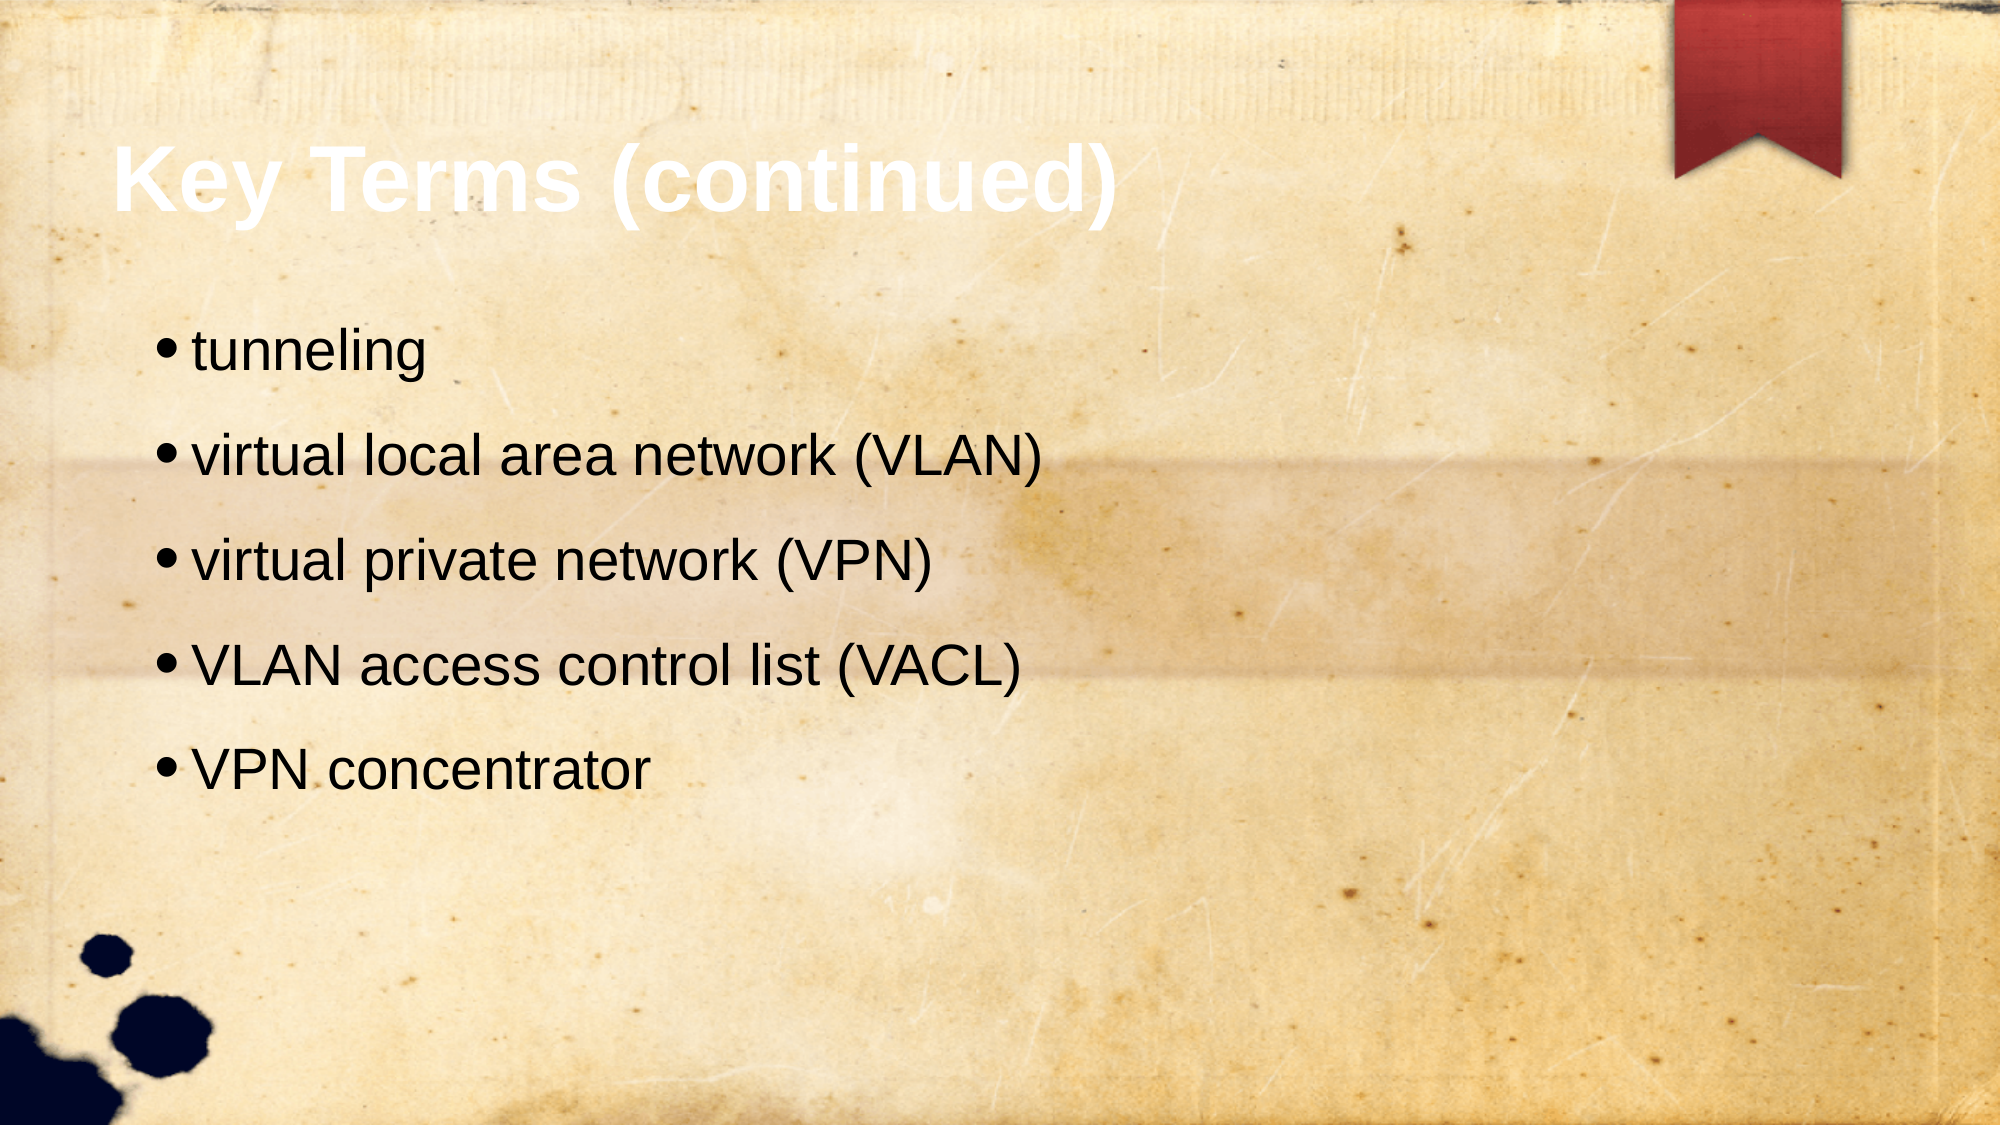

Key Terms (continued)
tunneling
virtual local area network (VLAN)
virtual private network (VPN)
VLAN access control list (VACL)
VPN concentrator